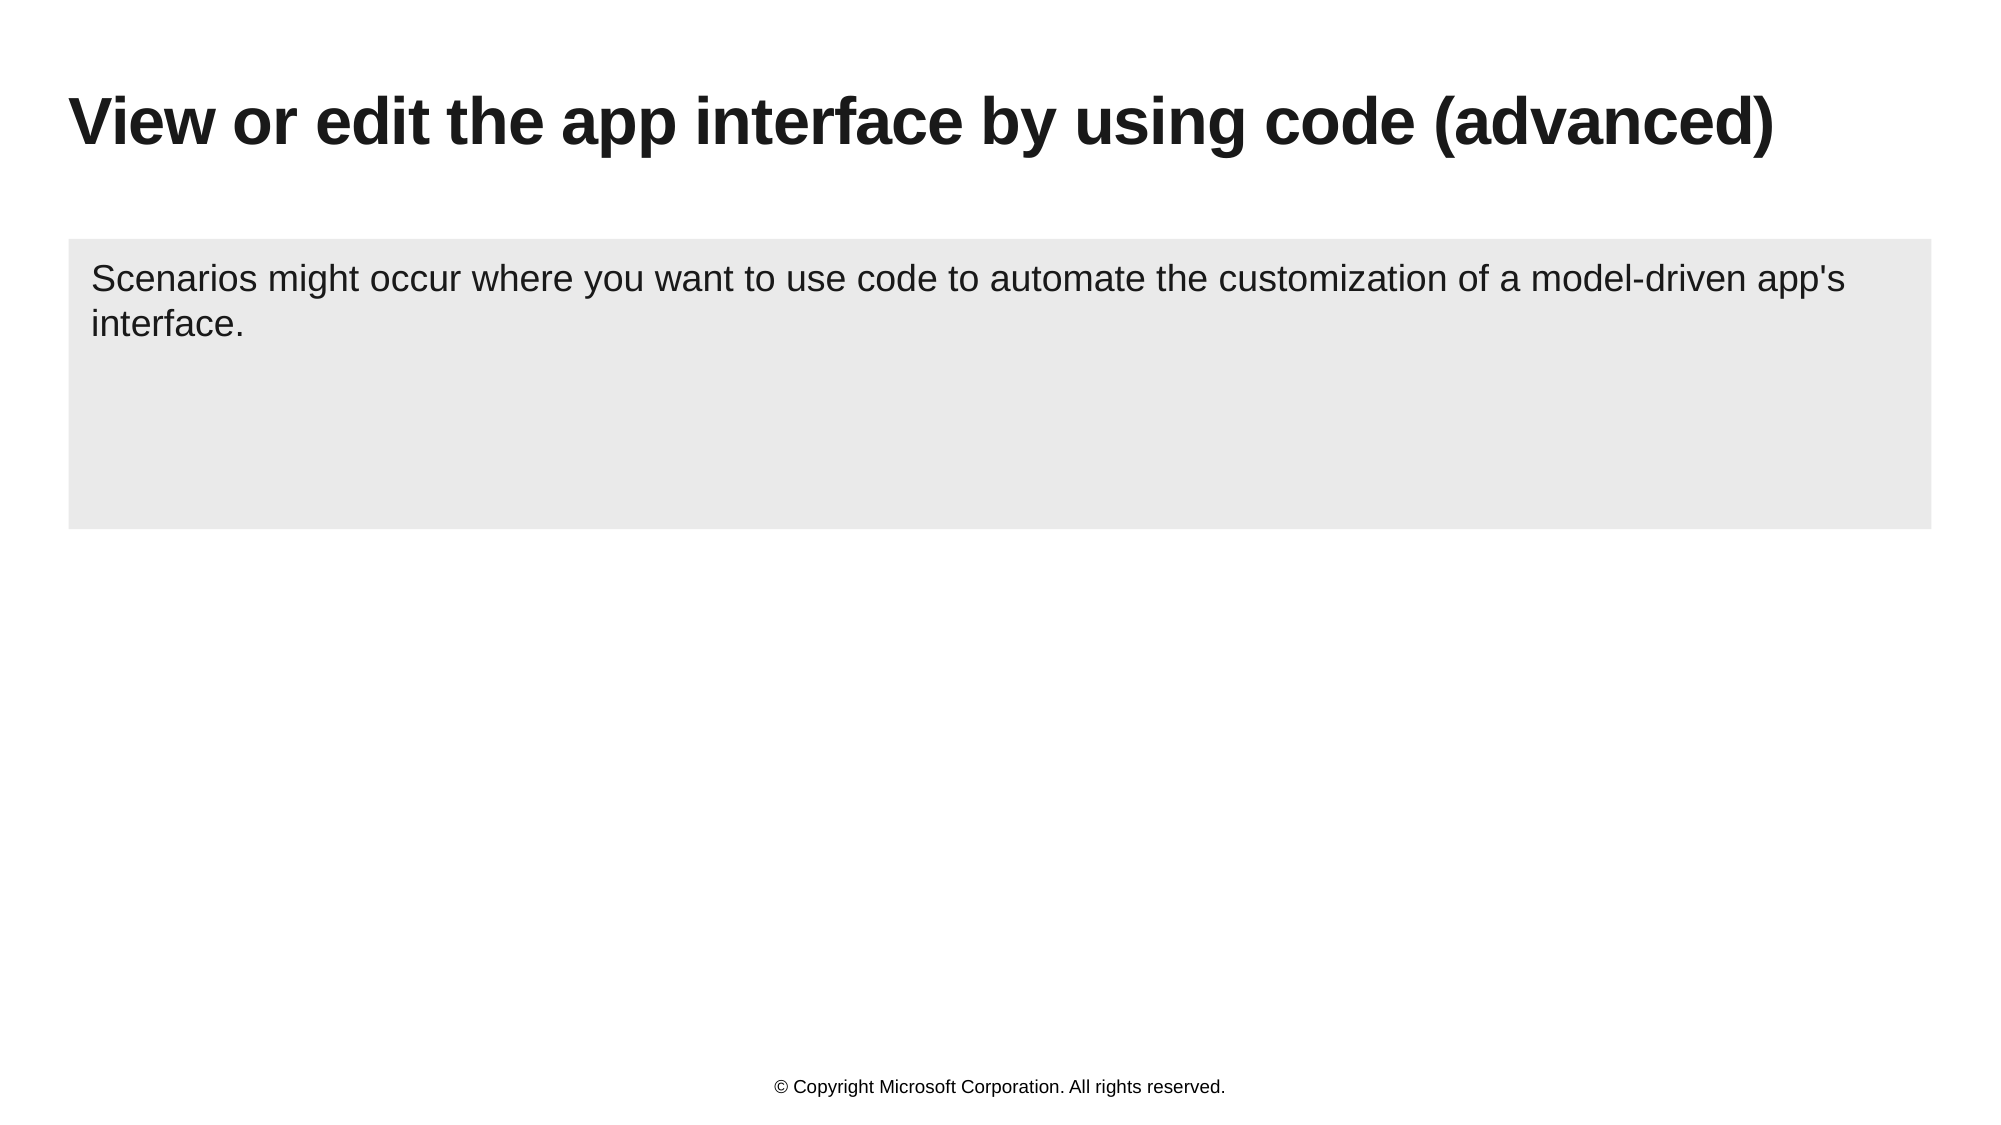

# View or edit the app interface by using code (advanced)
Scenarios might occur where you want to use code to automate the customization of a model-driven app's interface.